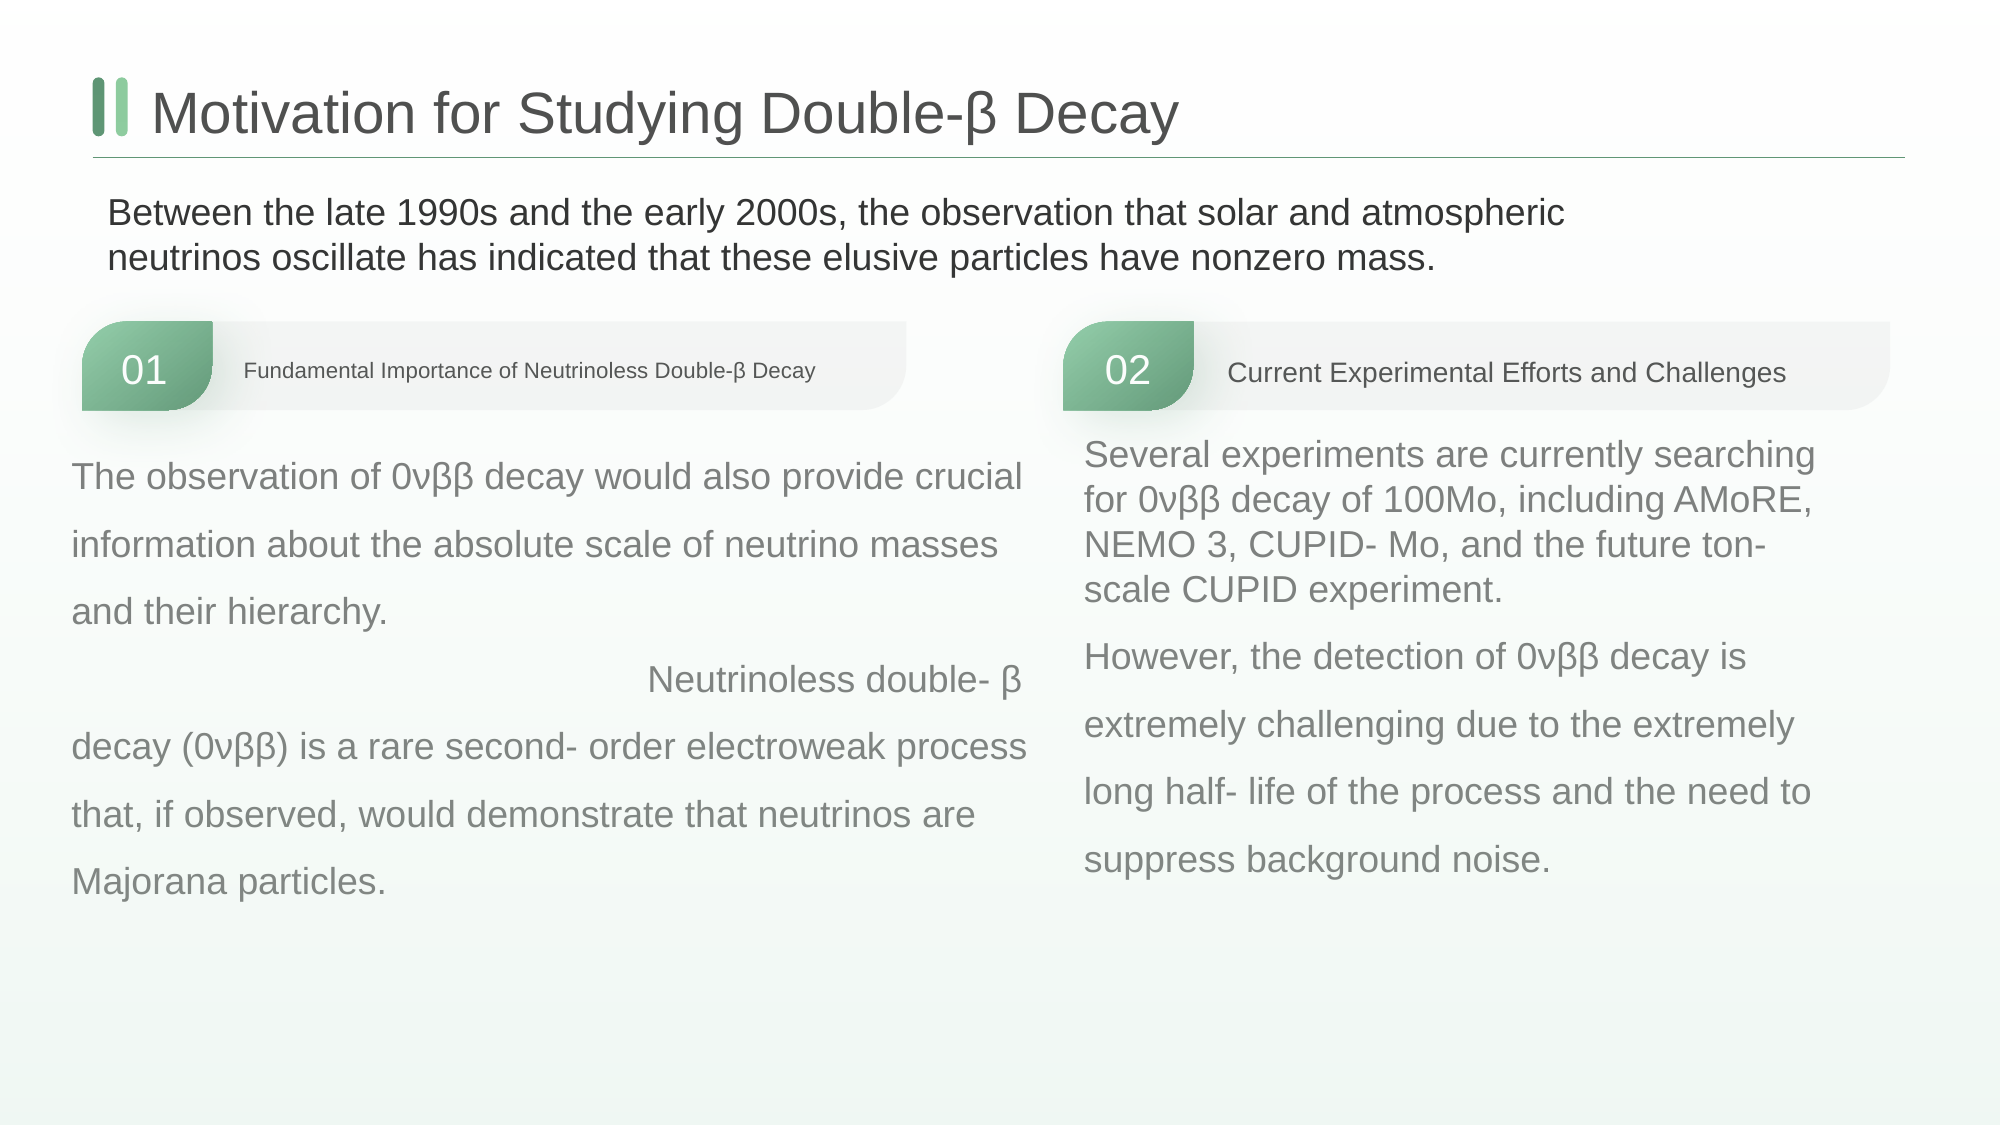

Motivation for Studying Double-β Decay

Between the late 1990s and the early 2000s, the observation that solar and atmospheric neutrinos oscillate has indicated that these elusive particles have nonzero mass.

01
Fundamental Importance of Neutrinoless Double-β Decay
02
Current Experimental Efforts and Challenges
The observation of 0νββ decay would also provide crucial information about the absolute scale of neutrino masses and their hierarchy., which are key parameters in the standard model of particle physics Neutrinoless double- β decay (0νββ) is a rare second- order electroweak process that, if observed, would demonstrate that neutrinos are Majorana particles.
and beyond.
Several experiments are currently searching for 0νββ decay of 100Mo, including AMoRE, NEMO 3, CUPID- Mo, and the future ton- scale CUPID experiment.
However, the detection of 0νββ decay is extremely challenging due to the extremely long half- life of the process and the need to suppress background noise.